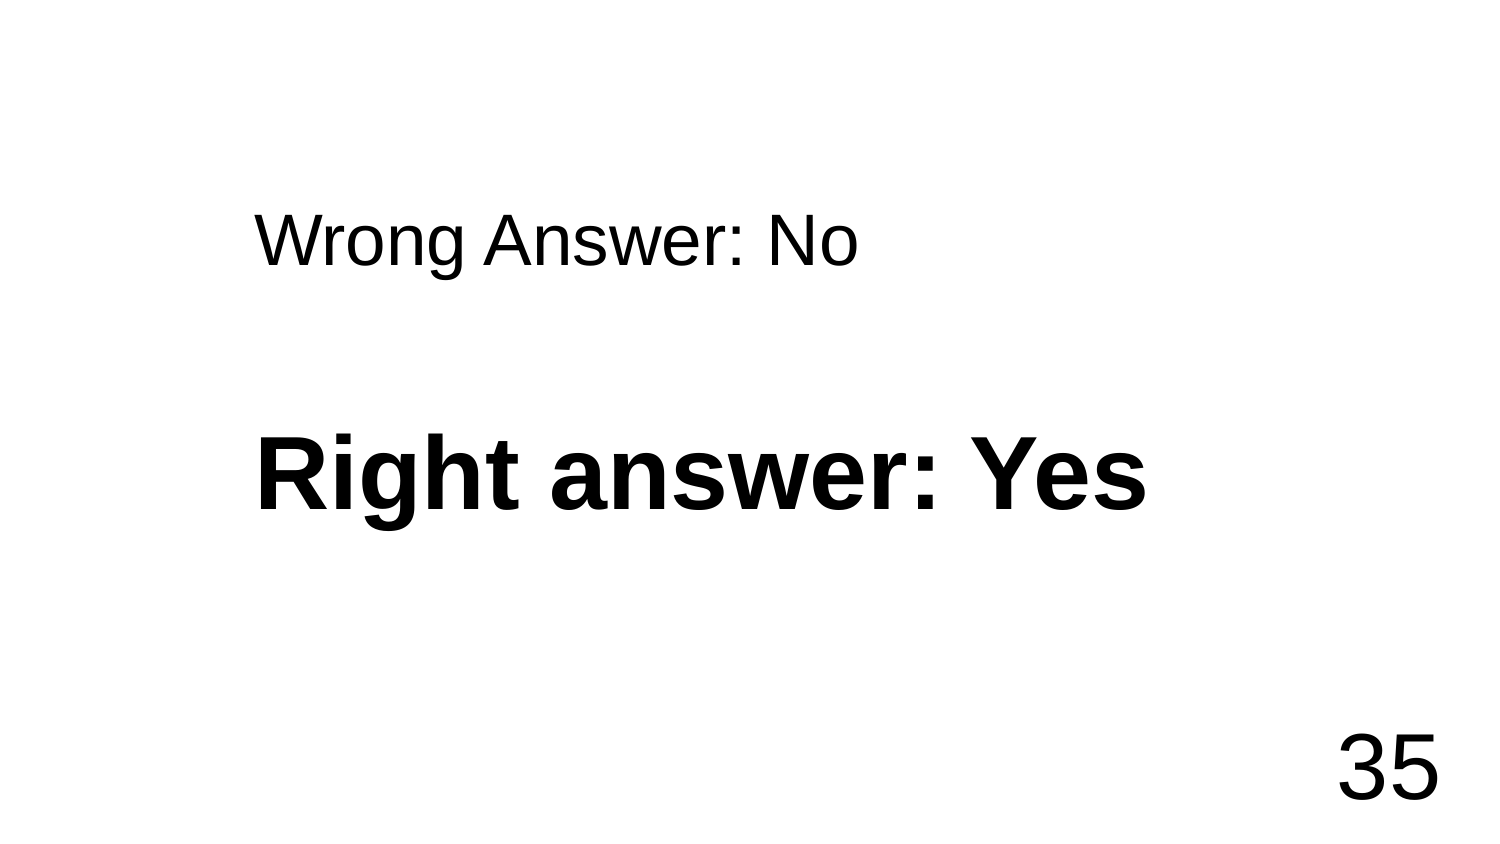

Wrong Answer: No

Right answer: Yes
35